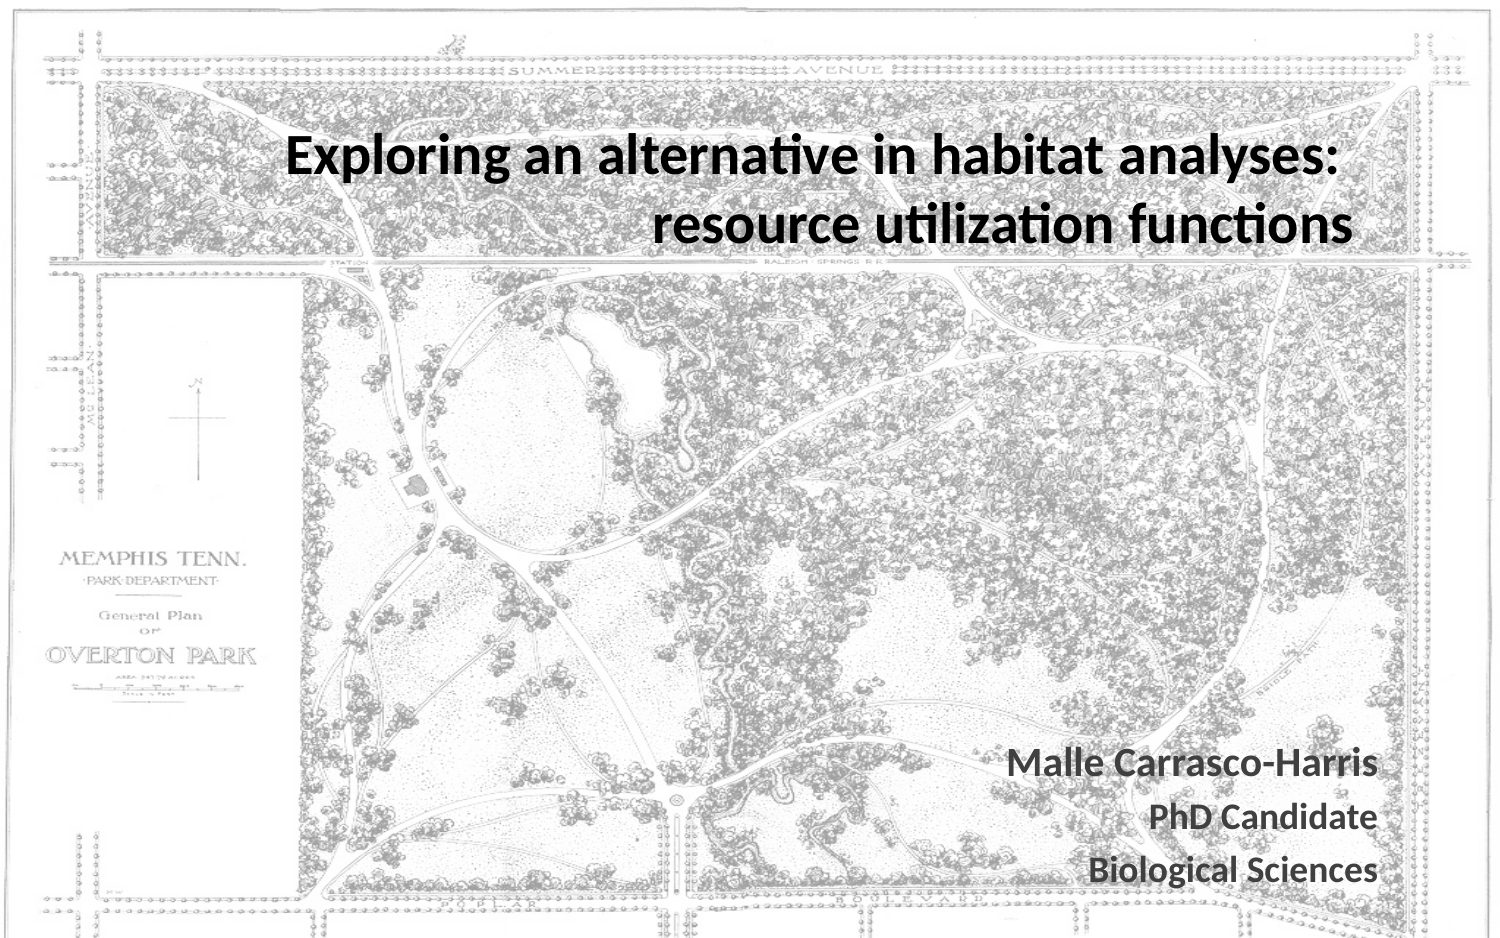

# Exploring an alternative in habitat analyses: resource utilization functions
Malle Carrasco-Harris
PhD Candidate
Biological Sciences